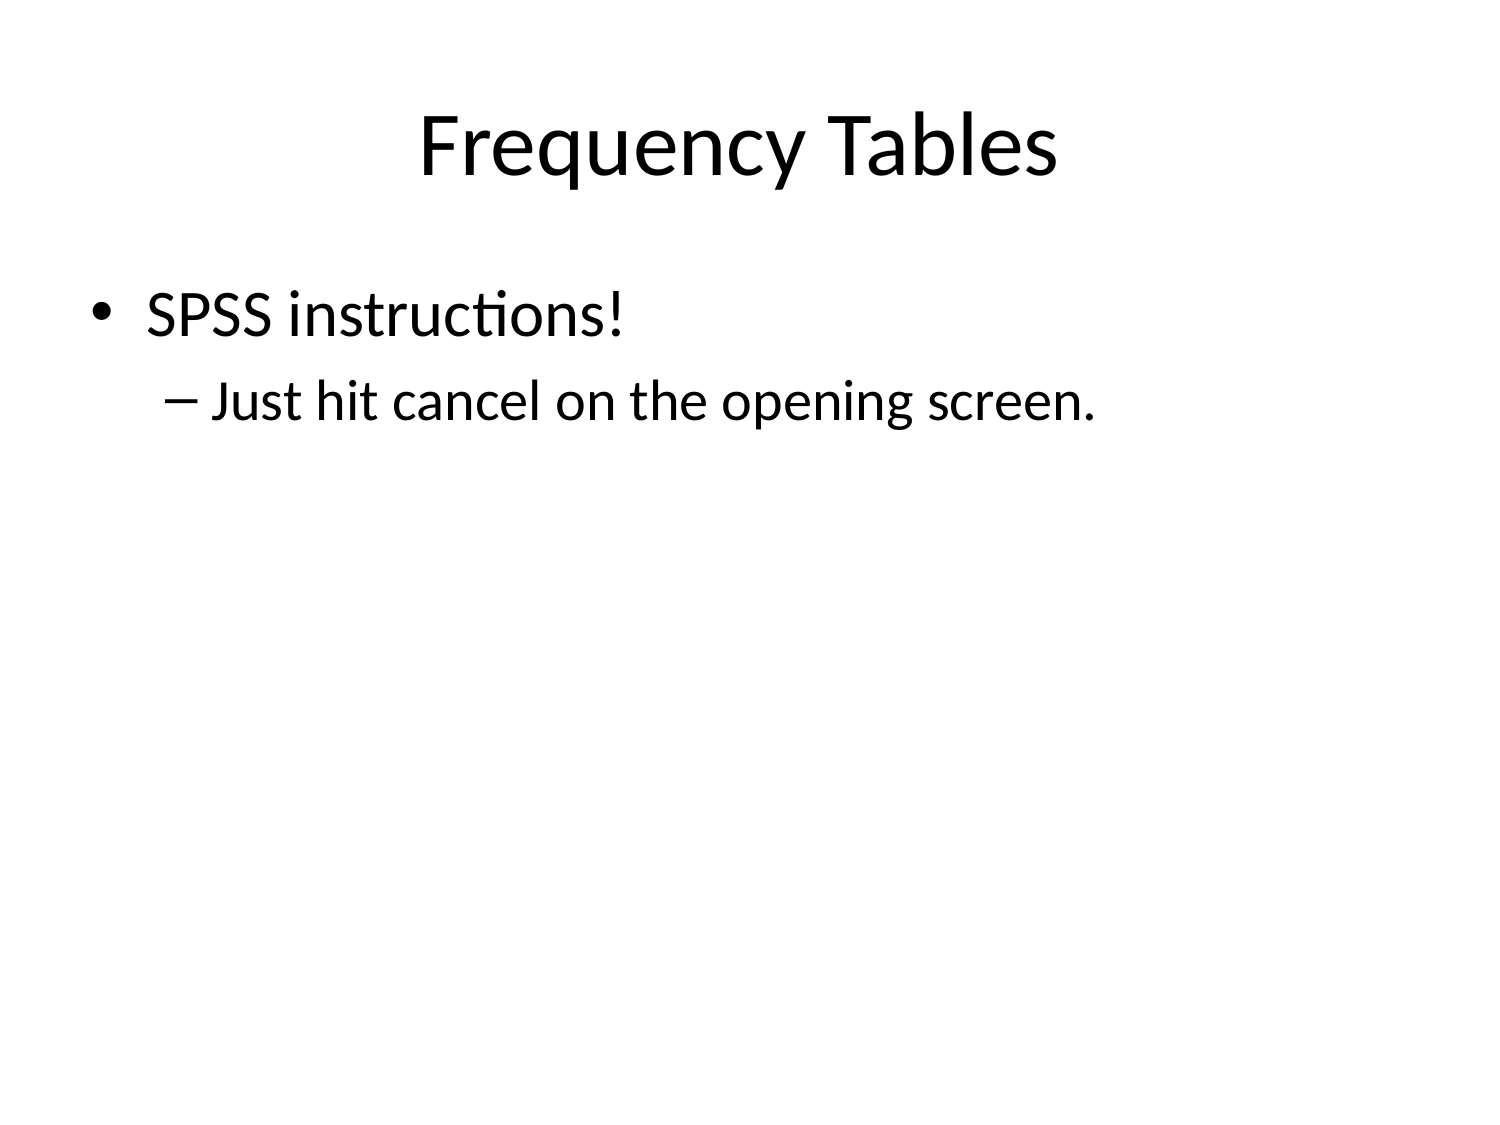

# Frequency Tables
SPSS instructions!
Just hit cancel on the opening screen.